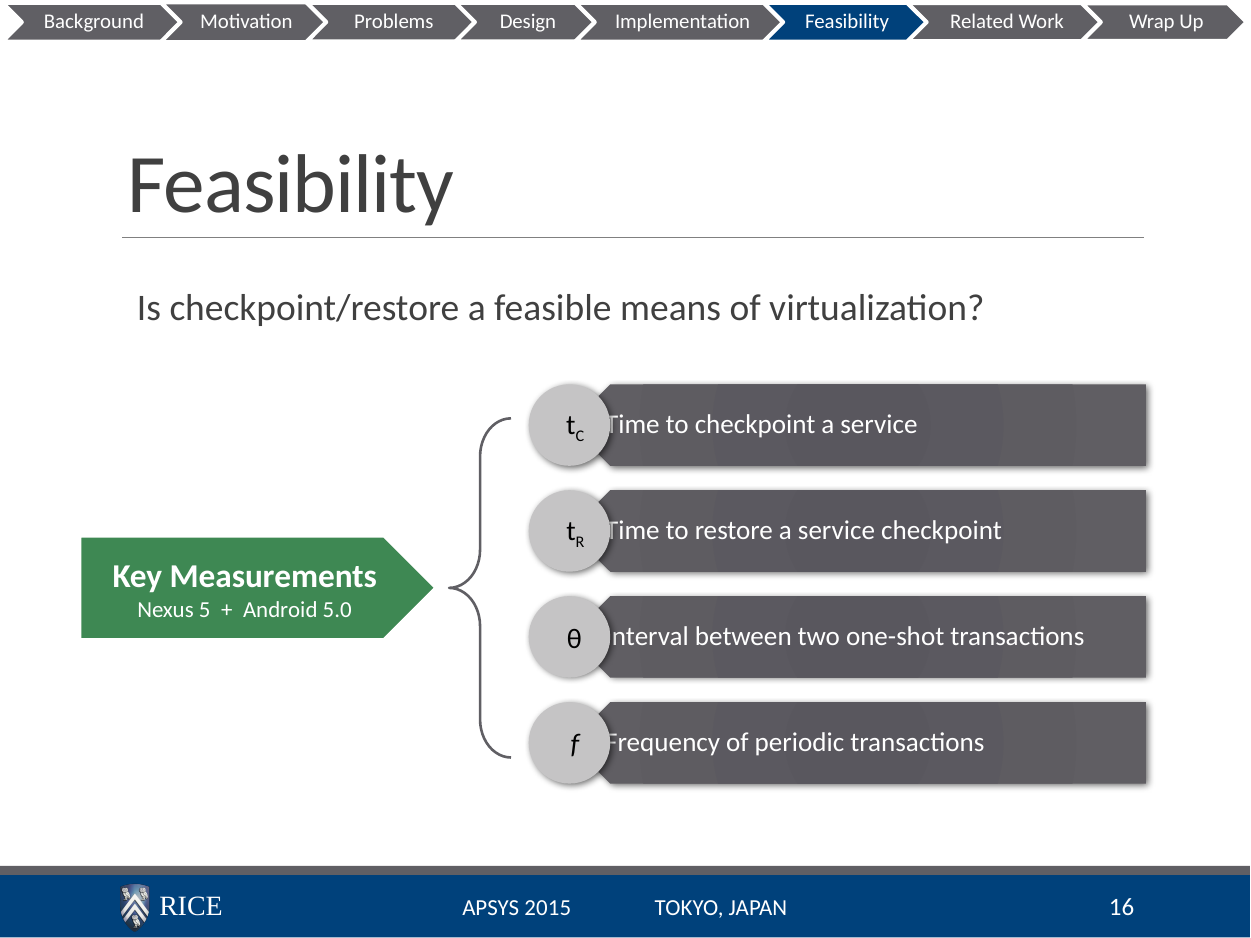

Feasibility
# Feasibility
Is checkpoint/restore a feasible means of virtualization?

Time to checkpoint a service
Time to restore a service checkpoint
Interval between two one-shot transactions
Frequency of periodic transactions
tC

tR
Key Measurements
Nexus 5  +  Android 5.0
θ
f
APSys 2015                Tokyo, Japan
16